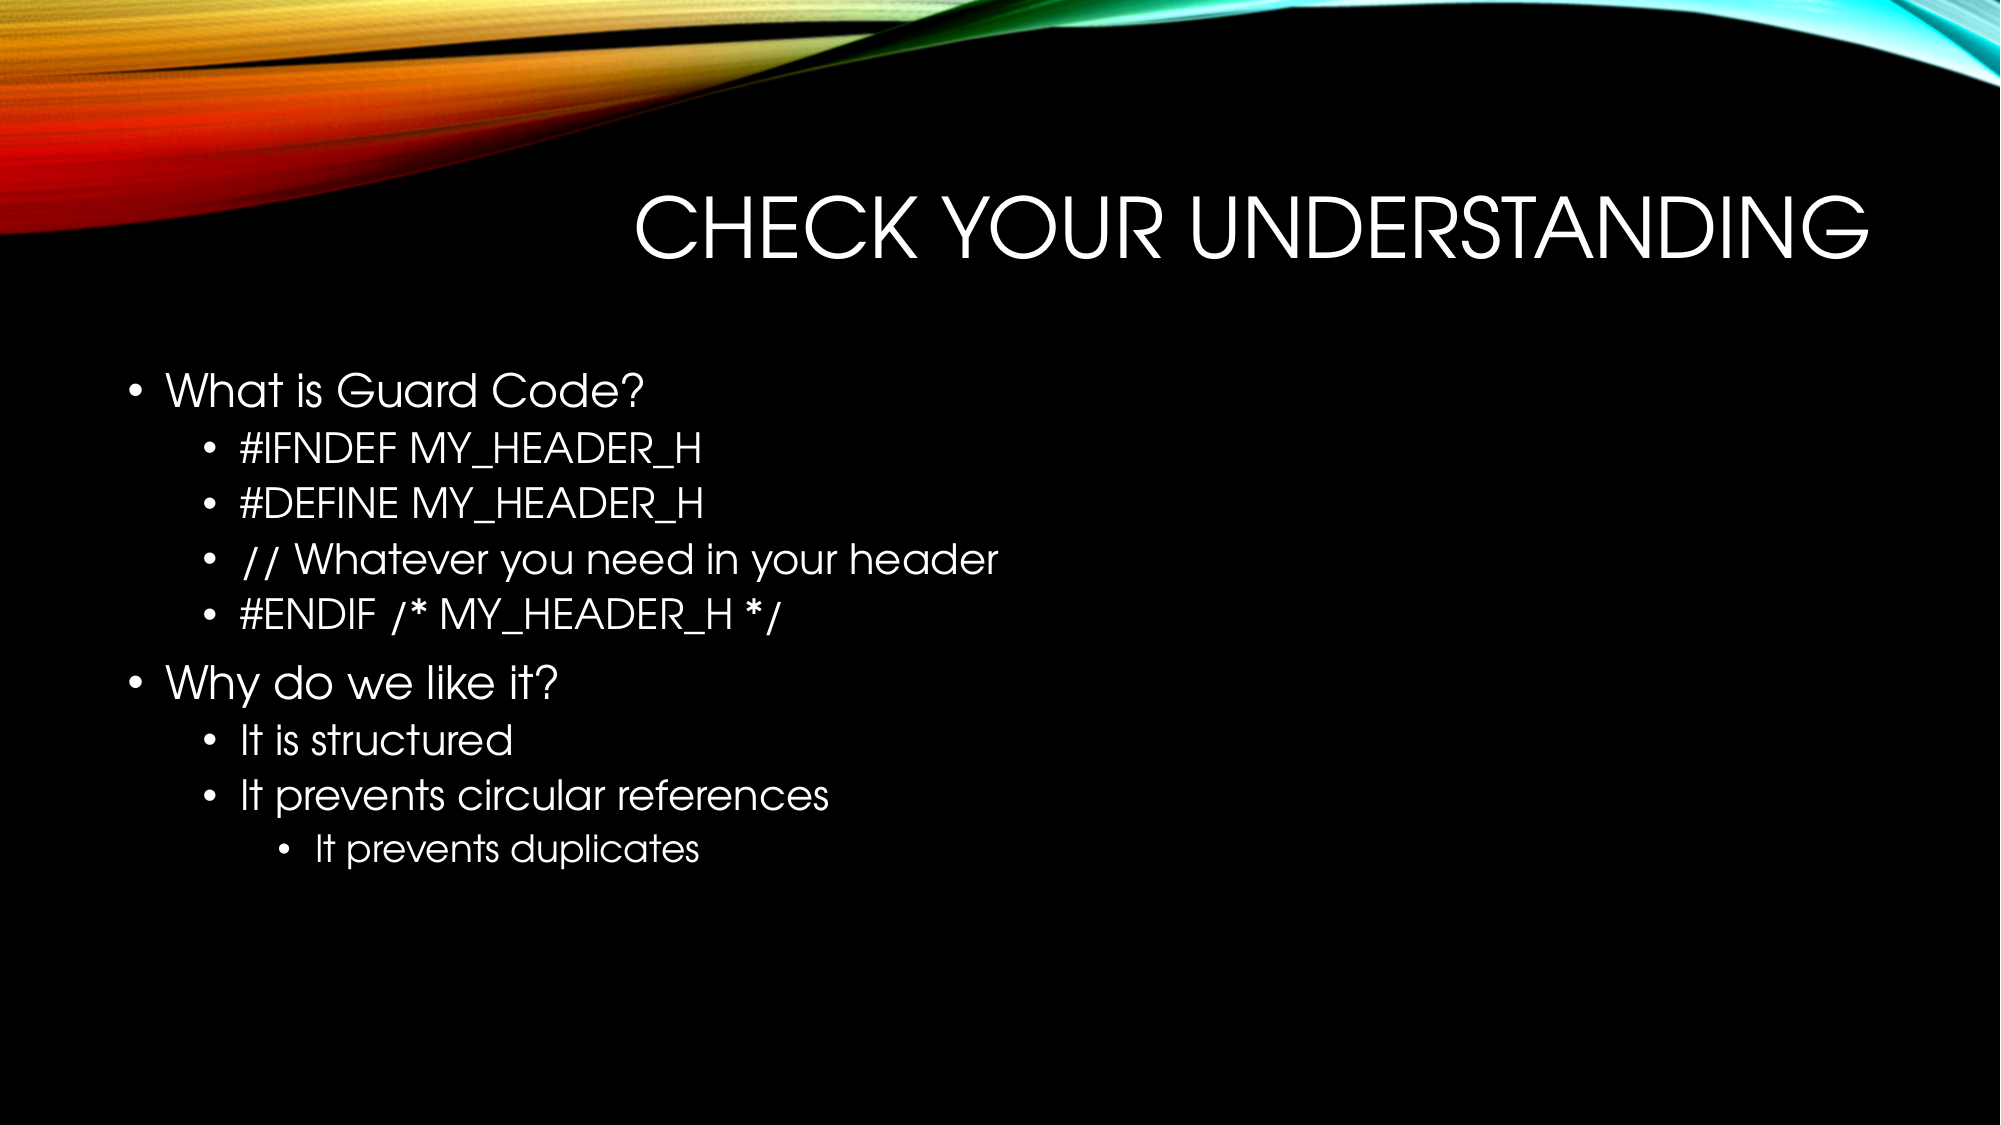

# Check your understanding
What is Guard Code?
#IFNDEF MY_HEADER_H
#DEFINE MY_HEADER_H
// Whatever you need in your header
#ENDIF /* MY_HEADER_H */
Why do we like it?
It is structured
It prevents circular references
It prevents duplicates